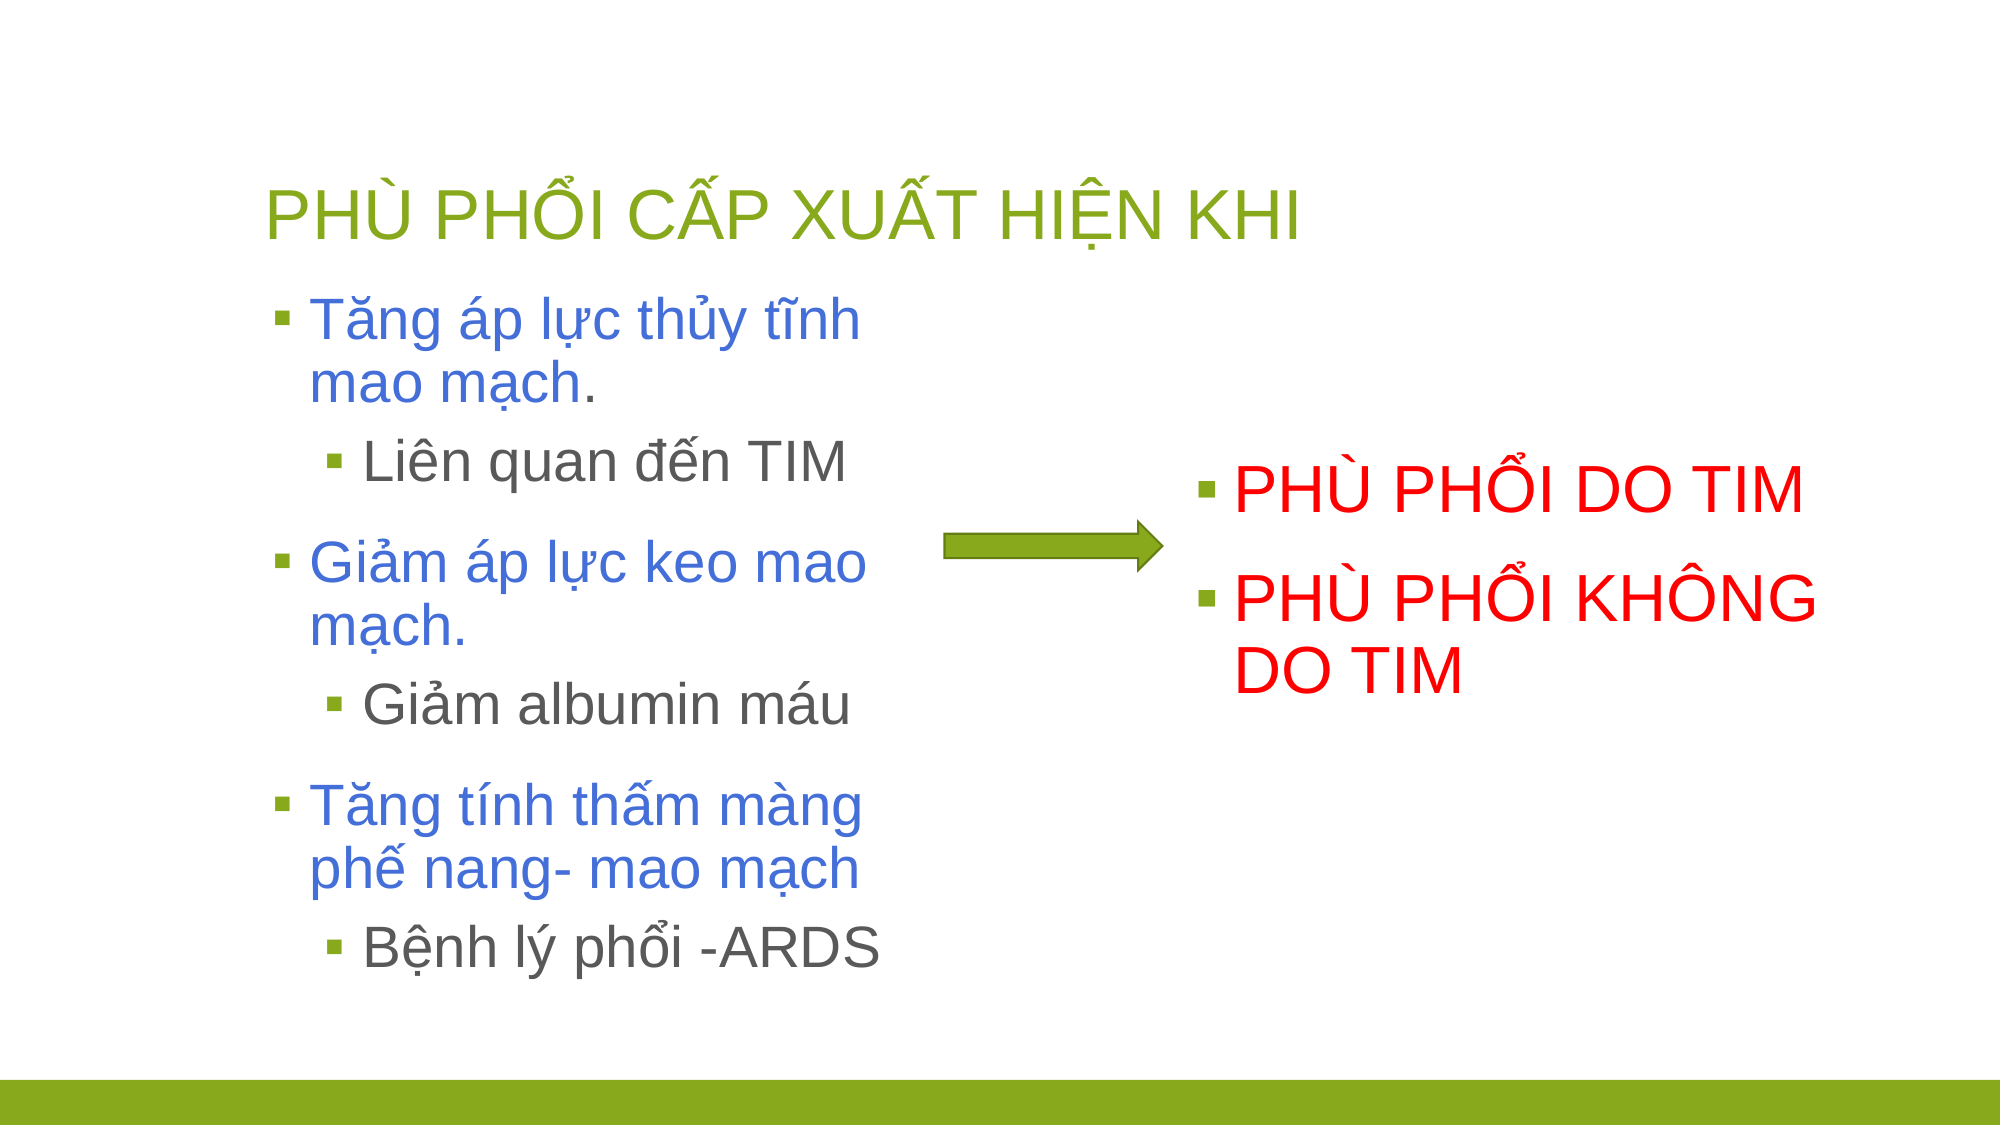

# PHÙ PHỔI CẤP XUẤT HIỆN KHI

PHÙ PHỔI DO TIM
PHÙ PHỔI KHÔNG DO TIM
Tăng áp lực thủy tĩnh mao mạch.
Liên quan đến TIM
Giảm áp lực keo mao mạch.
Giảm albumin máu
Tăng tính thấm màng phế nang- mao mạch
Bệnh lý phổi -ARDS